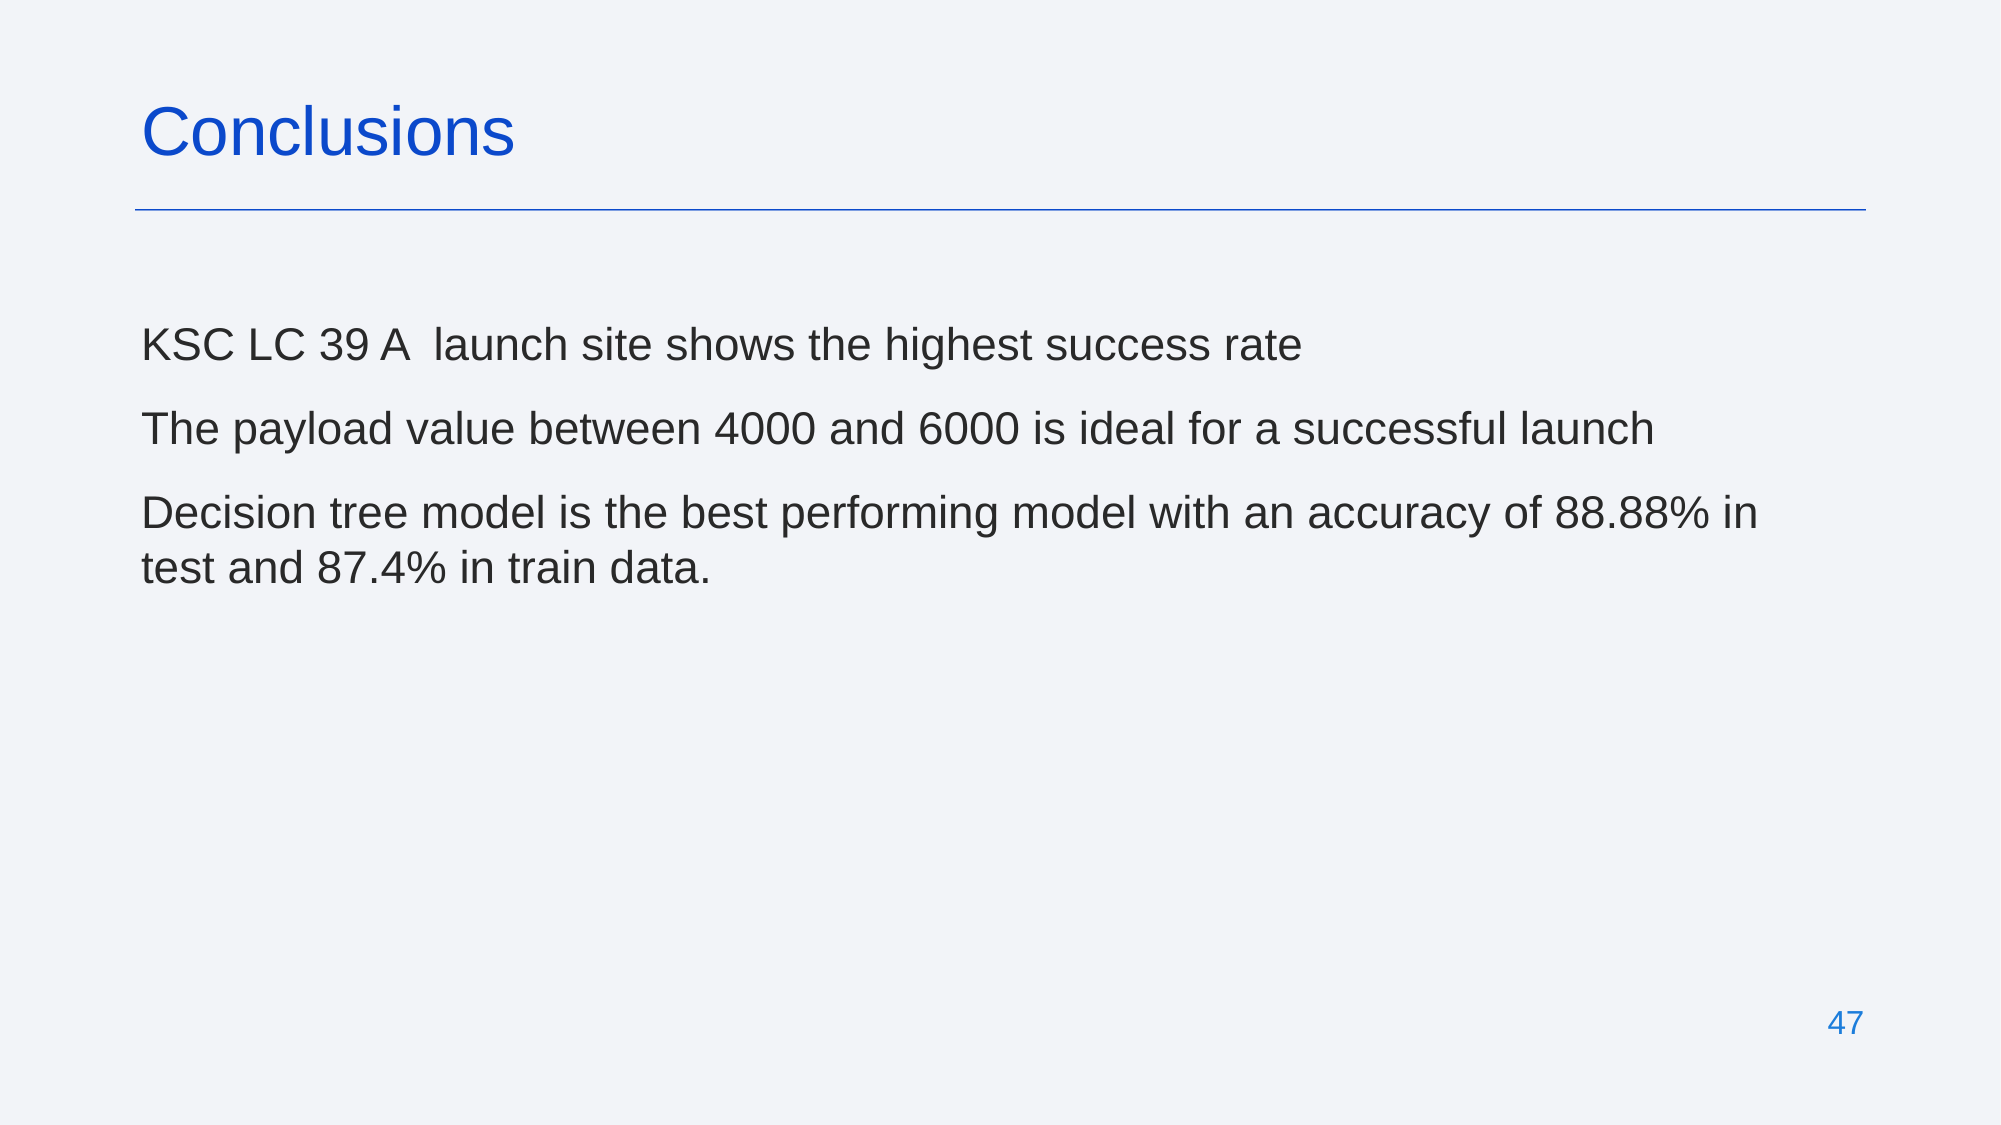

Conclusions
KSC LC 39 A  launch site shows the highest success rate
The payload value between 4000 and 6000 is ideal for a successful launch
Decision tree model is the best performing model with an accuracy of 88.88% in test and 87.4% in train data.

47